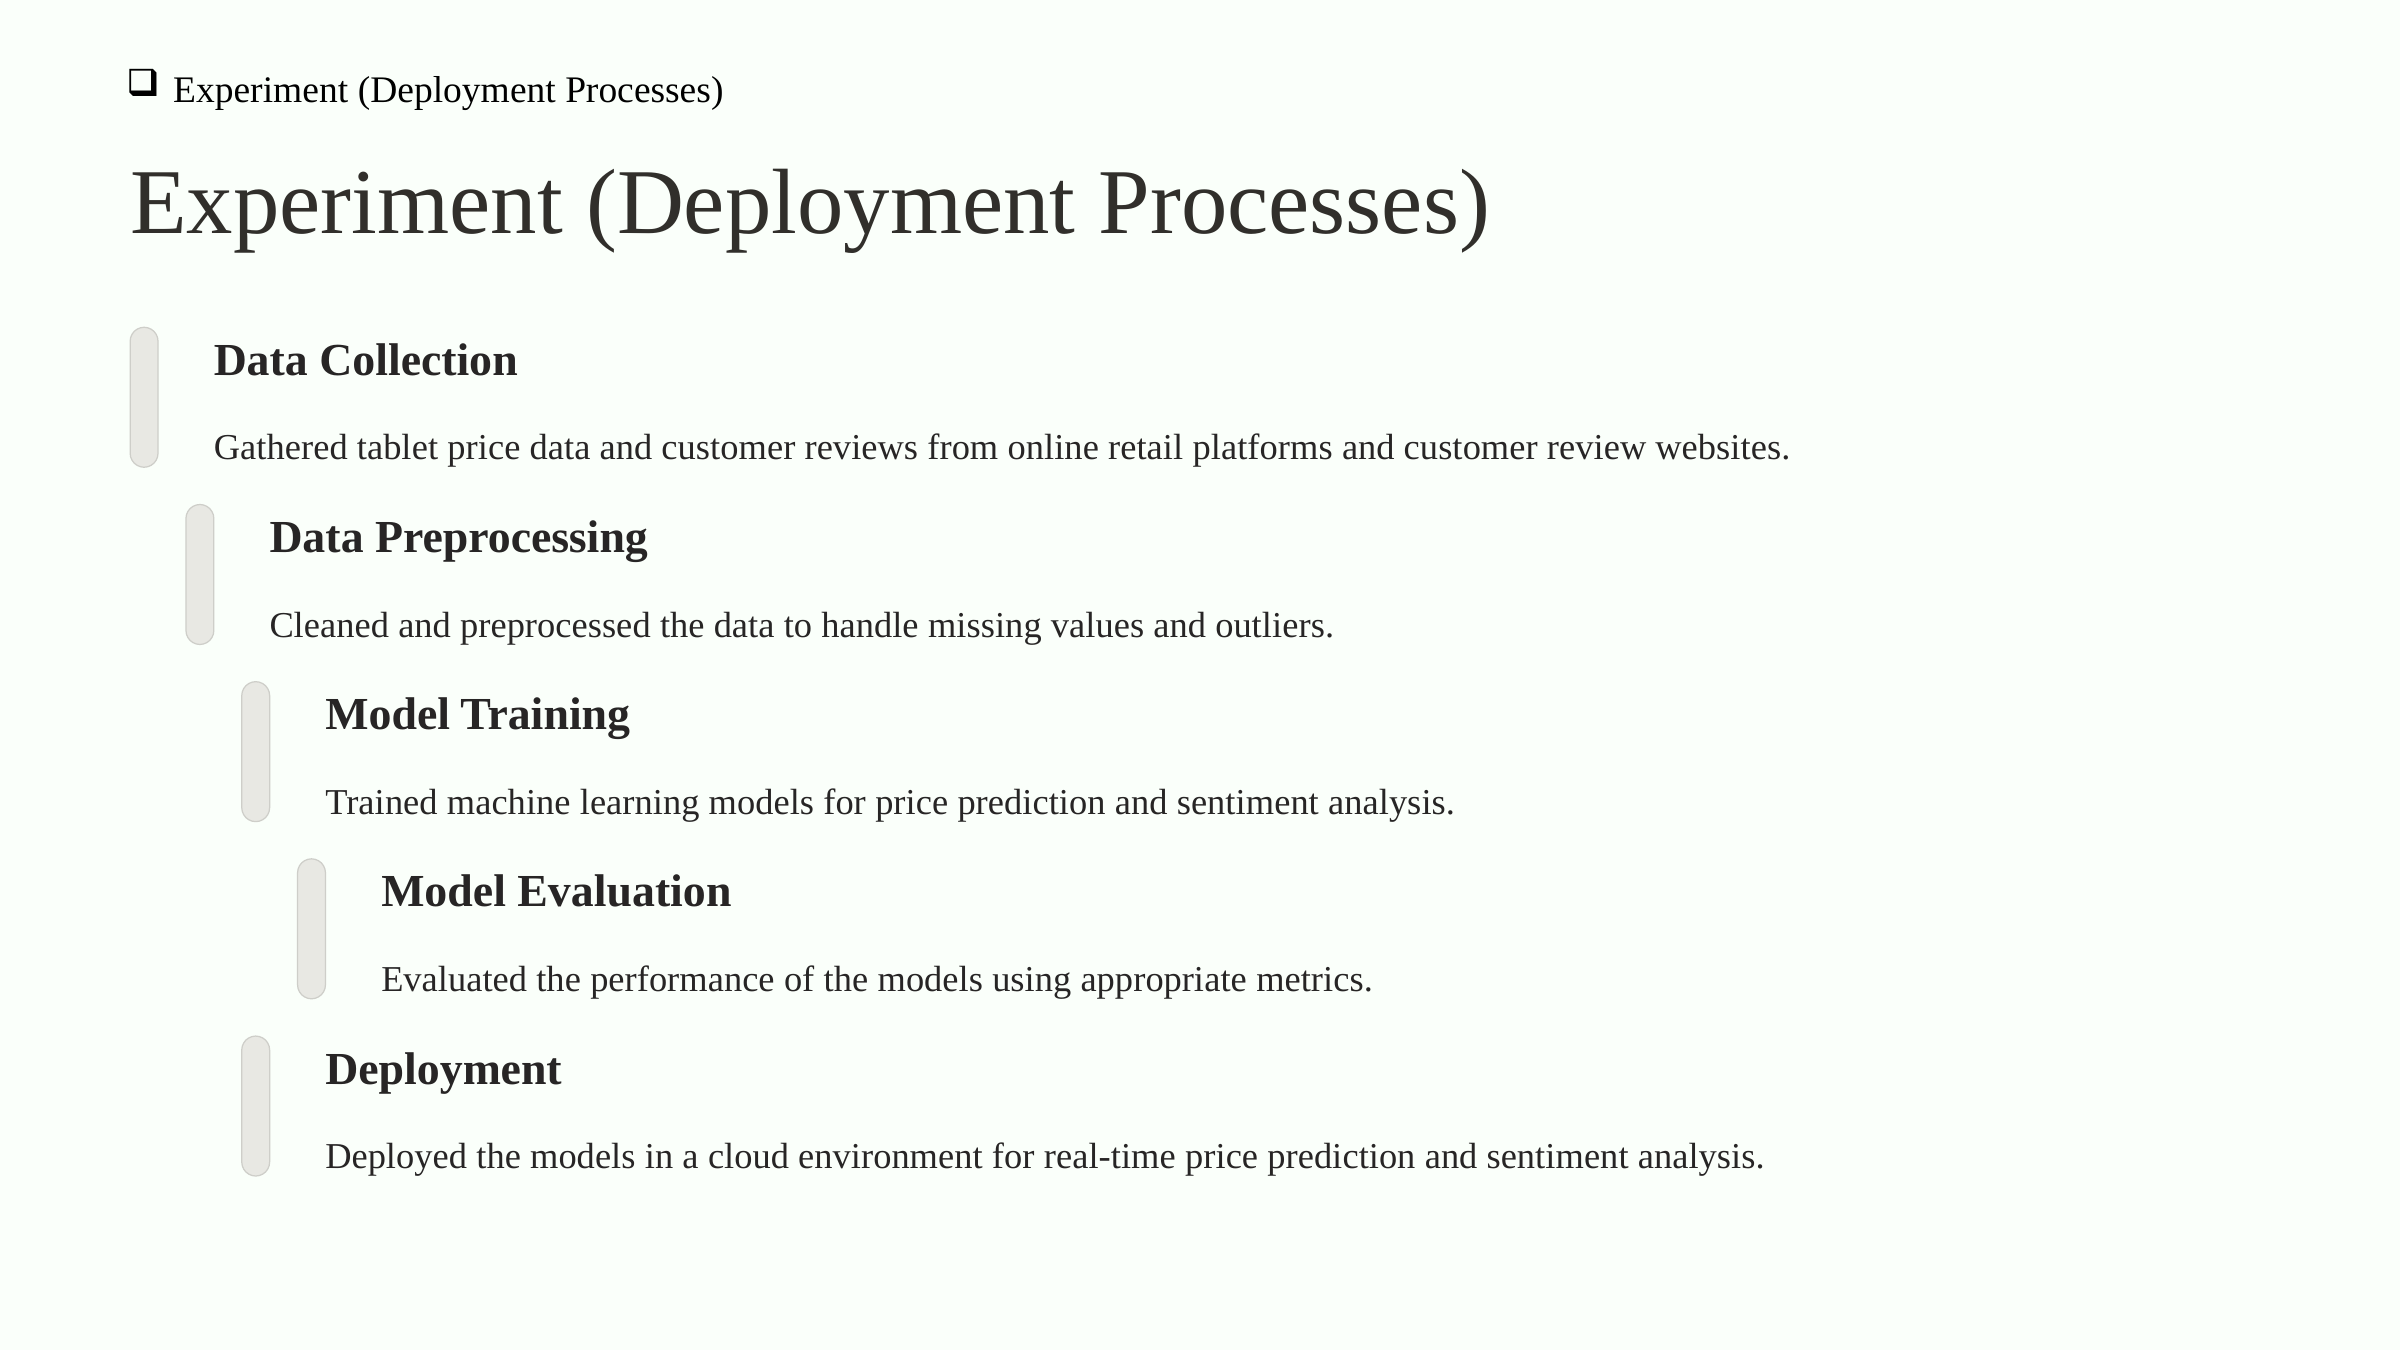

Experiment (Deployment Processes)
Experiment (Deployment Processes)

Data Collection
Gathered tablet price data and customer reviews from online retail platforms and customer review websites.

Data Preprocessing
Cleaned and preprocessed the data to handle missing values and outliers.

Model Training
Trained machine learning models for price prediction and sentiment analysis.

Model Evaluation
Evaluated the performance of the models using appropriate metrics.

Deployment
Deployed the models in a cloud environment for real-time price prediction and sentiment analysis.